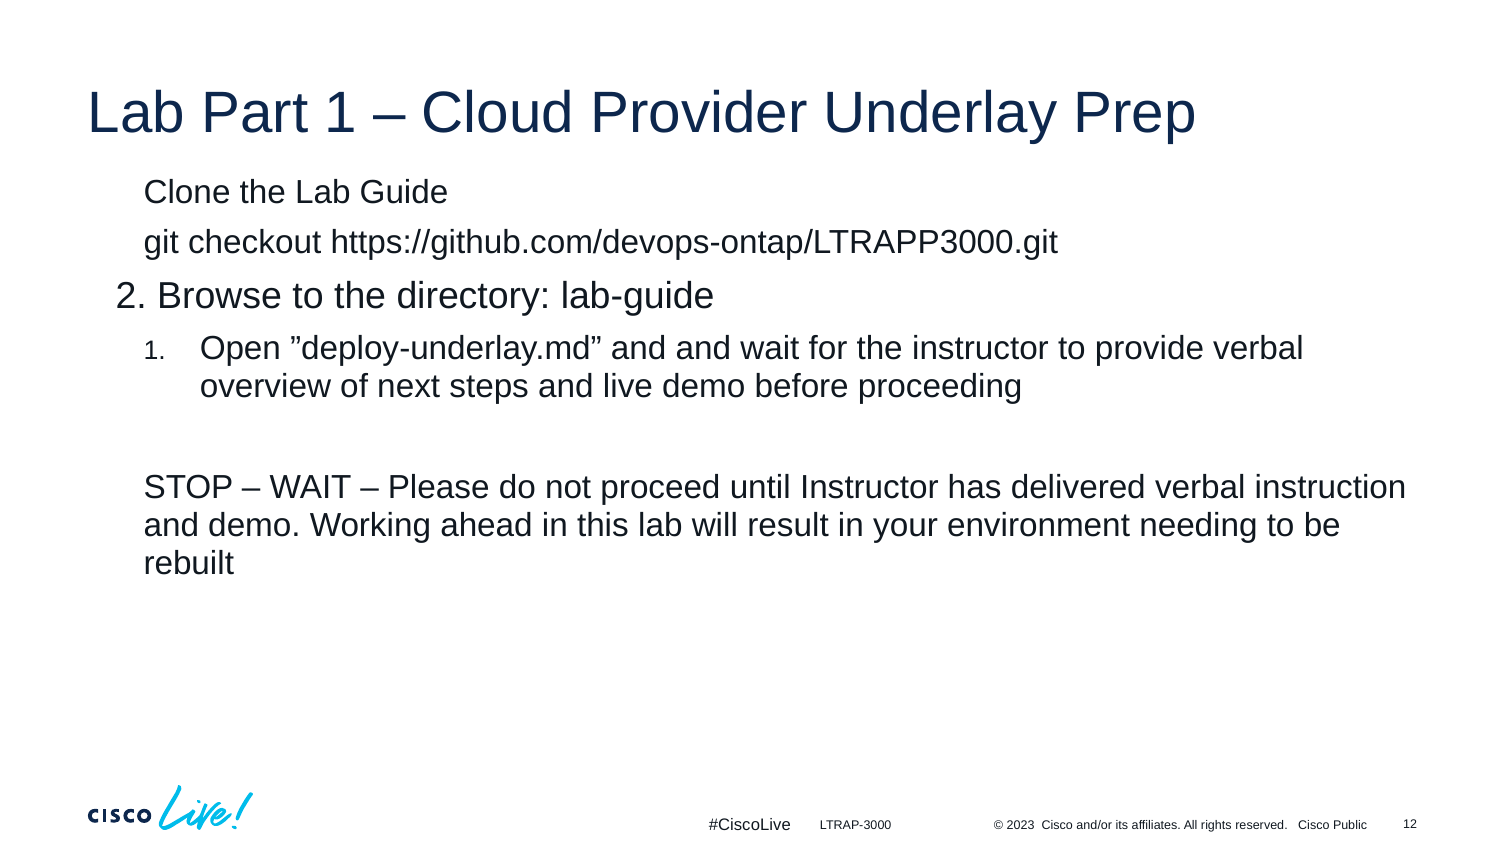

# Lab Part 1 – Cloud Provider Underlay Prep
Clone the Lab Guide
git checkout https://github.com/devops-ontap/LTRAPP3000.git
2. Browse to the directory: lab-guide
Open ”deploy-underlay.md” and and wait for the instructor to provide verbal overview of next steps and live demo before proceeding

STOP – WAIT – Please do not proceed until Instructor has delivered verbal instruction and demo. Working ahead in this lab will result in your environment needing to be rebuilt

12
LTRAP-3000